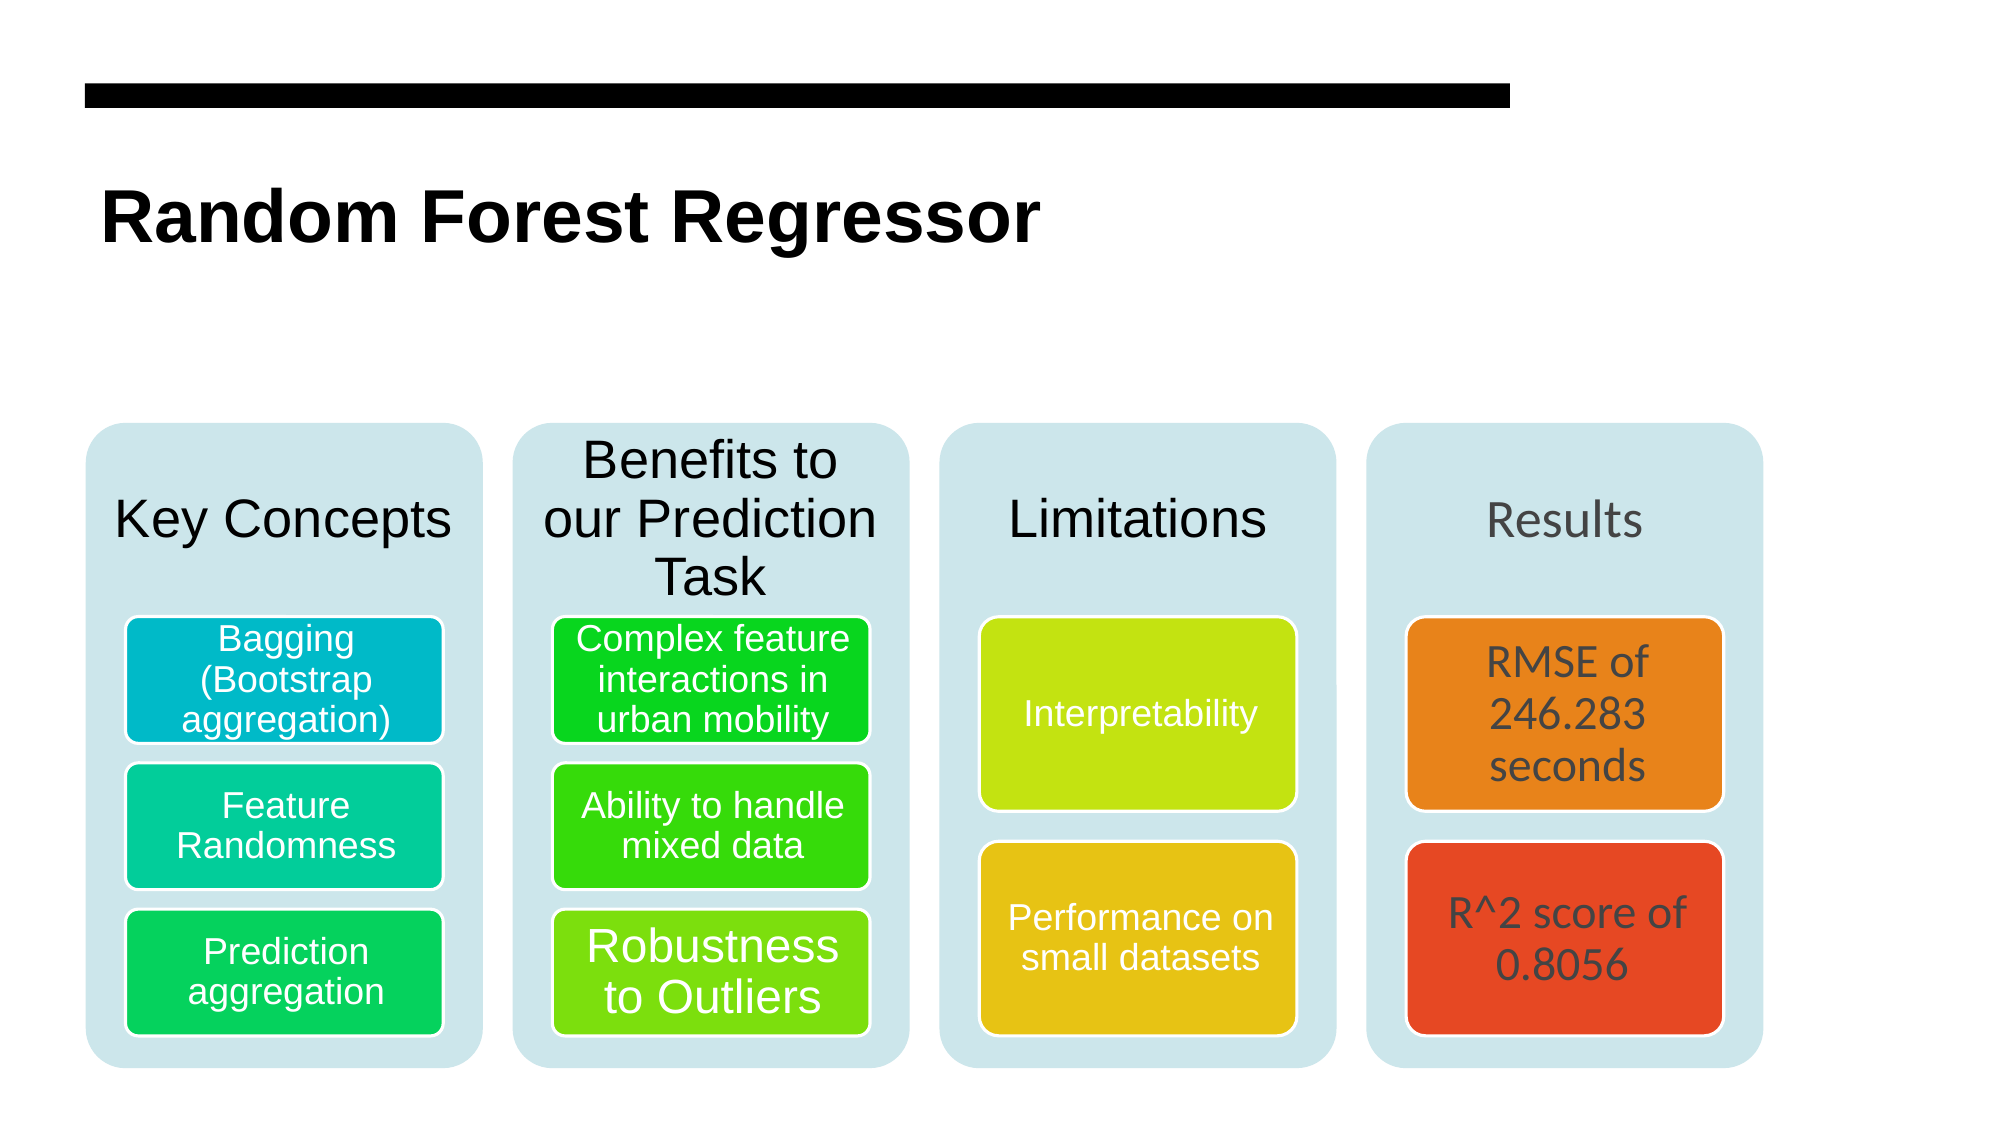

# Random Forest Regressor
Key Concepts
Bagging (Bootstrap aggregation)
Feature Randomness
Prediction aggregation
Benefits to our Prediction Task
Complex feature interactions in urban mobility
Ability to handle mixed data
Robustness to Outliers
Limitations
Interpretability
Performance on small datasets
Results
RMSE of 246.283 seconds
R^2 score of 0.8056